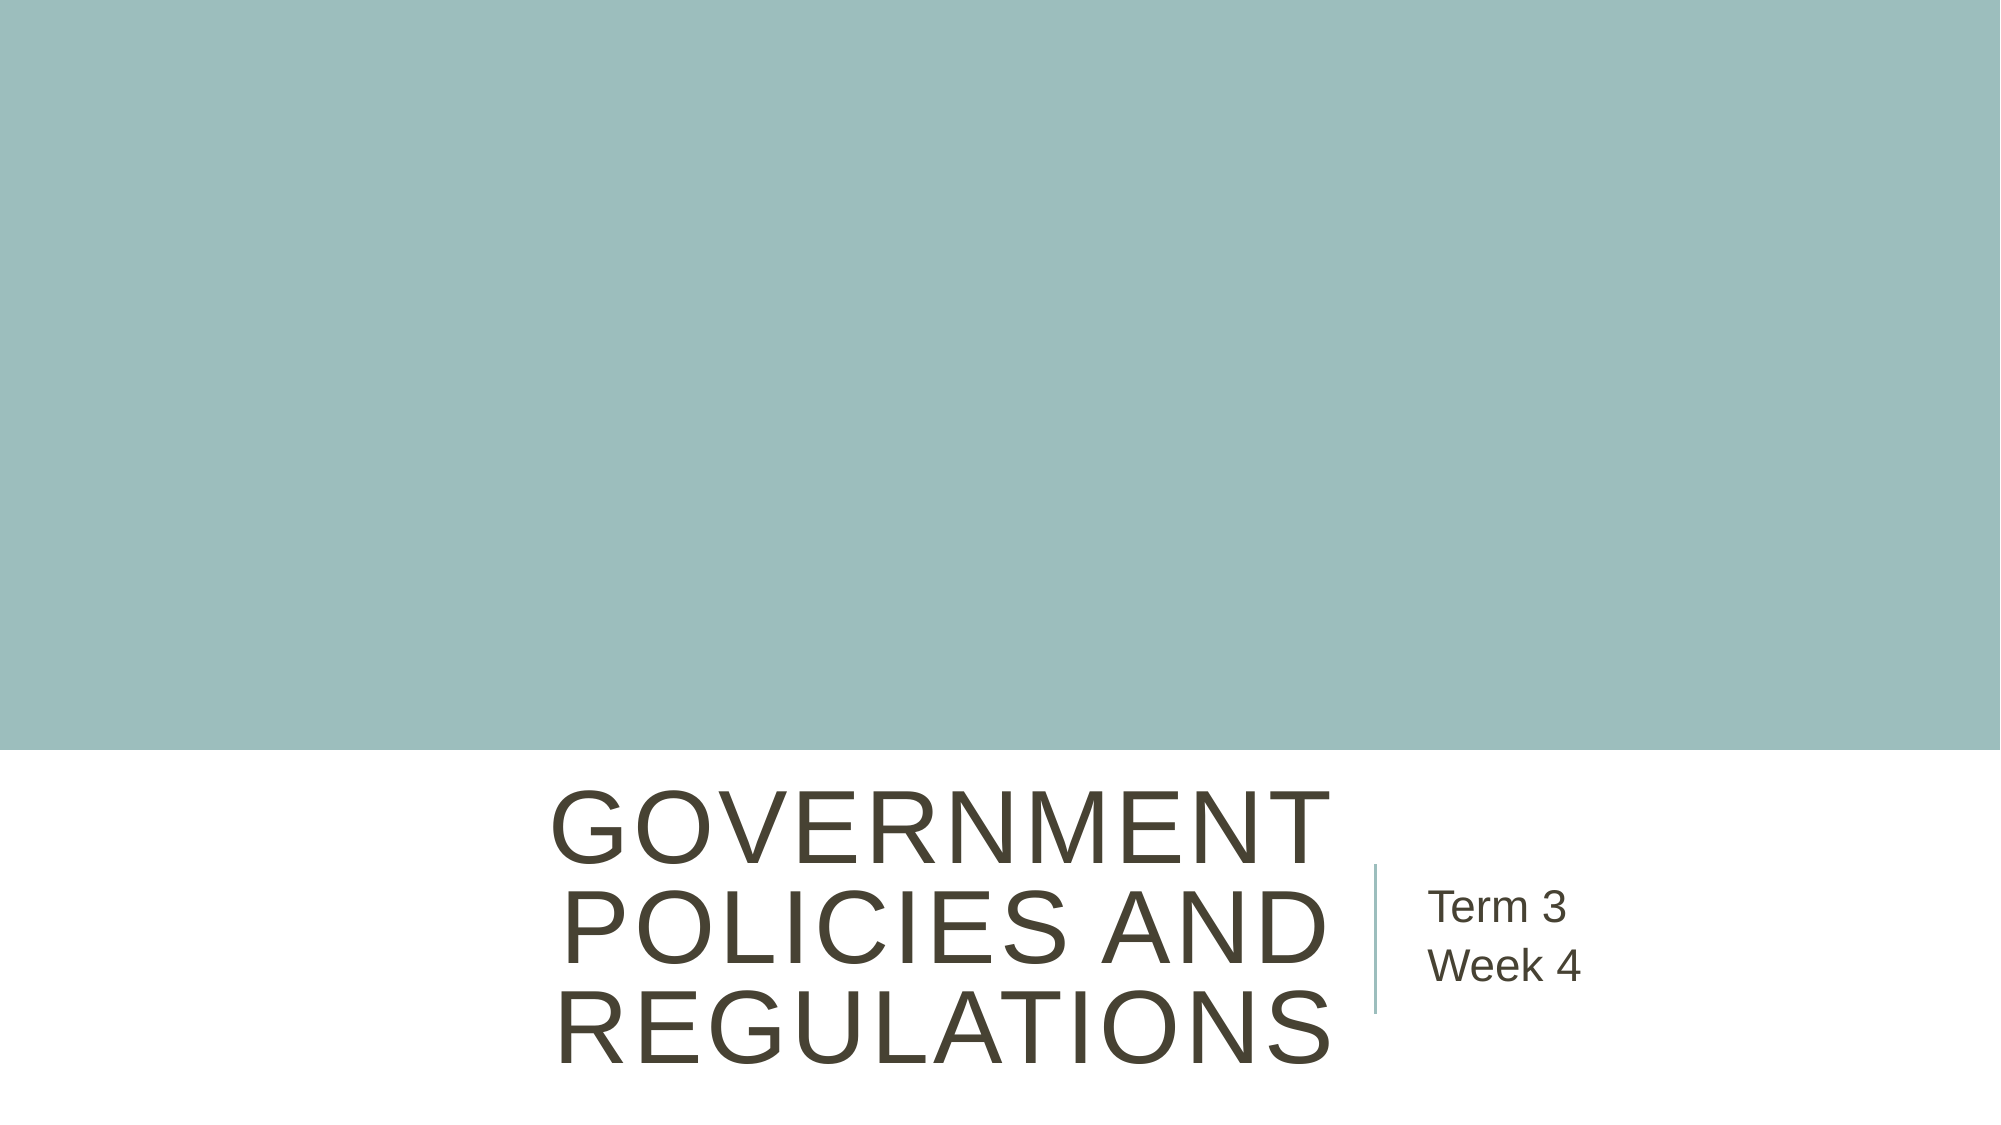

# Government policies and regulations
Term 3
Week 4